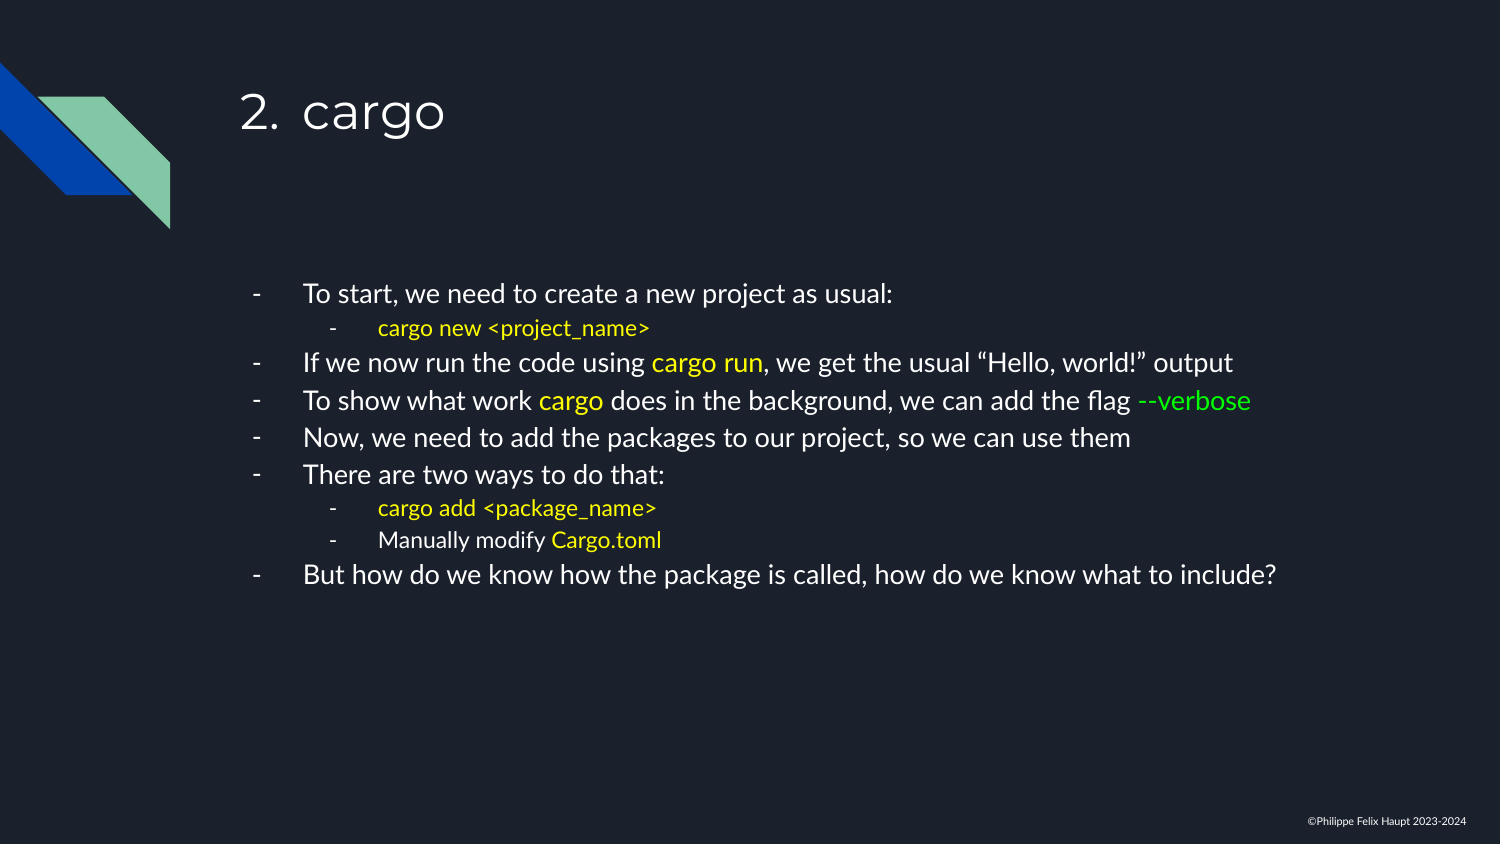

# cargo
To start, we need to create a new project as usual:
cargo new <project_name>
If we now run the code using cargo run, we get the usual “Hello, world!” output
To show what work cargo does in the background, we can add the flag --verbose
Now, we need to add the packages to our project, so we can use them
There are two ways to do that:
cargo add <package_name>
Manually modify Cargo.toml
But how do we know how the package is called, how do we know what to include?
©Philippe Felix Haupt 2023-2024